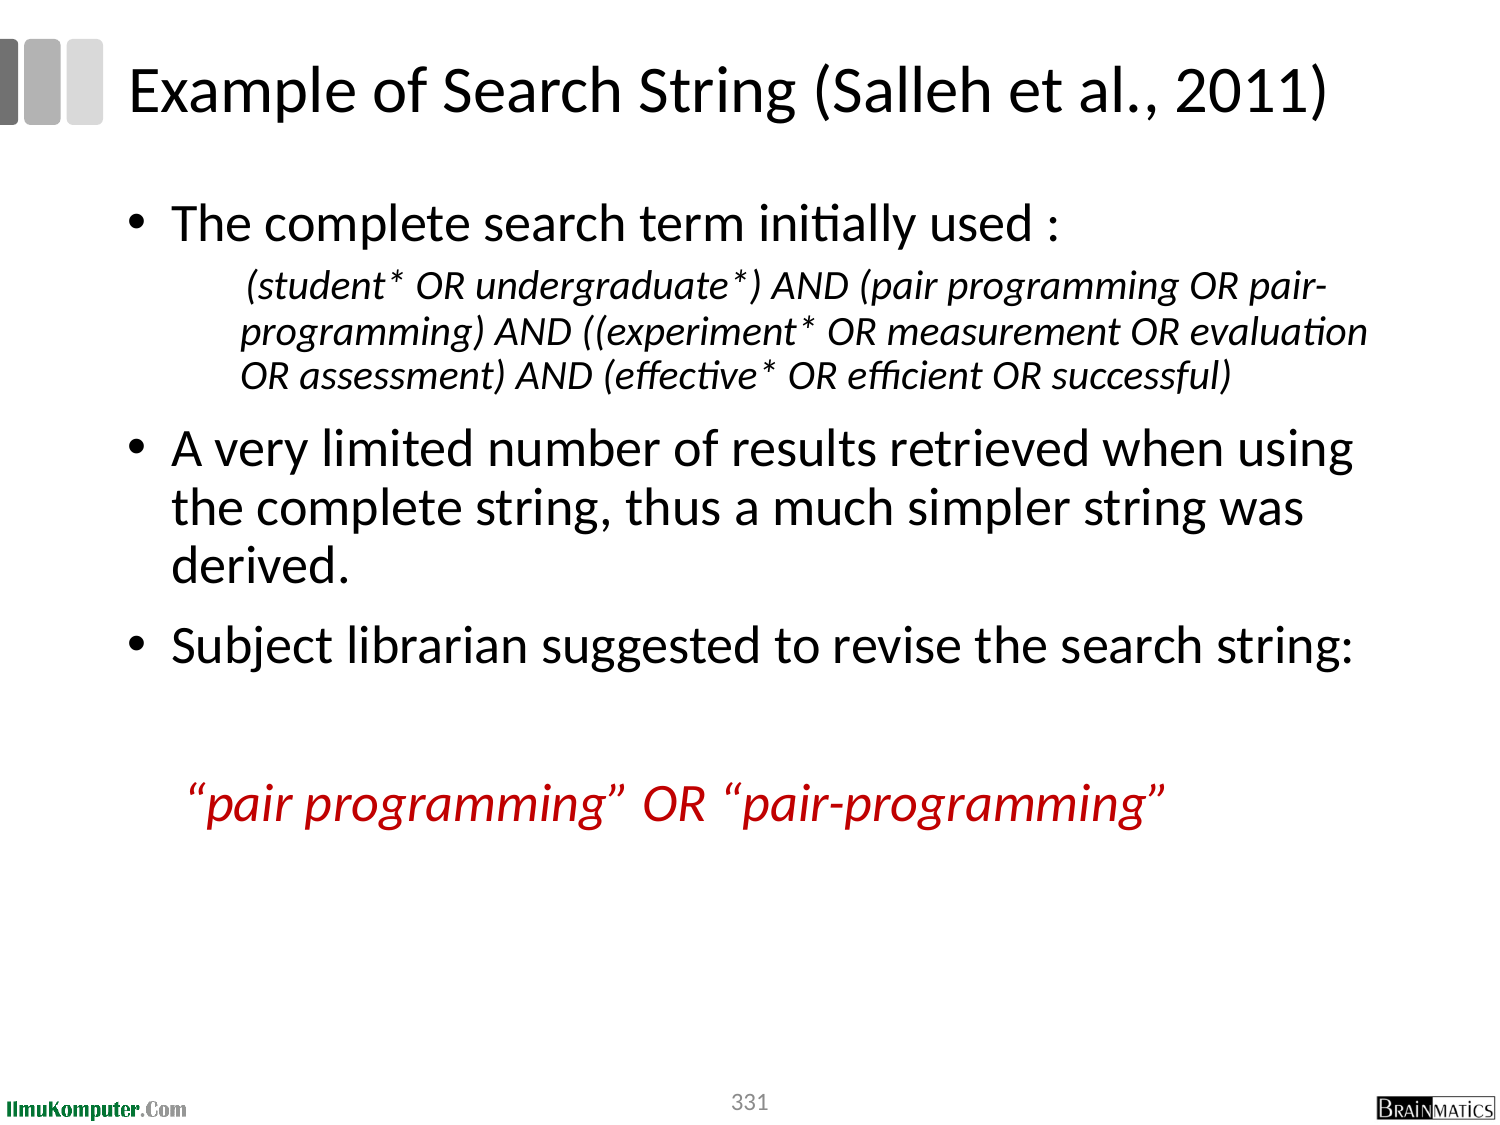

# Example of Search String (Salleh et al., 2011)
The complete search term initially used :
    (student* OR undergraduate*) AND (pair programming OR pair-programming) AND ((experiment* OR measurement OR evaluation OR assessment) AND (effective* OR efficient OR successful)
A very limited number of results retrieved when using the complete string, thus a much simpler string was derived.
Subject librarian suggested to revise the search string:

	 “pair programming” OR “pair-programming”

331